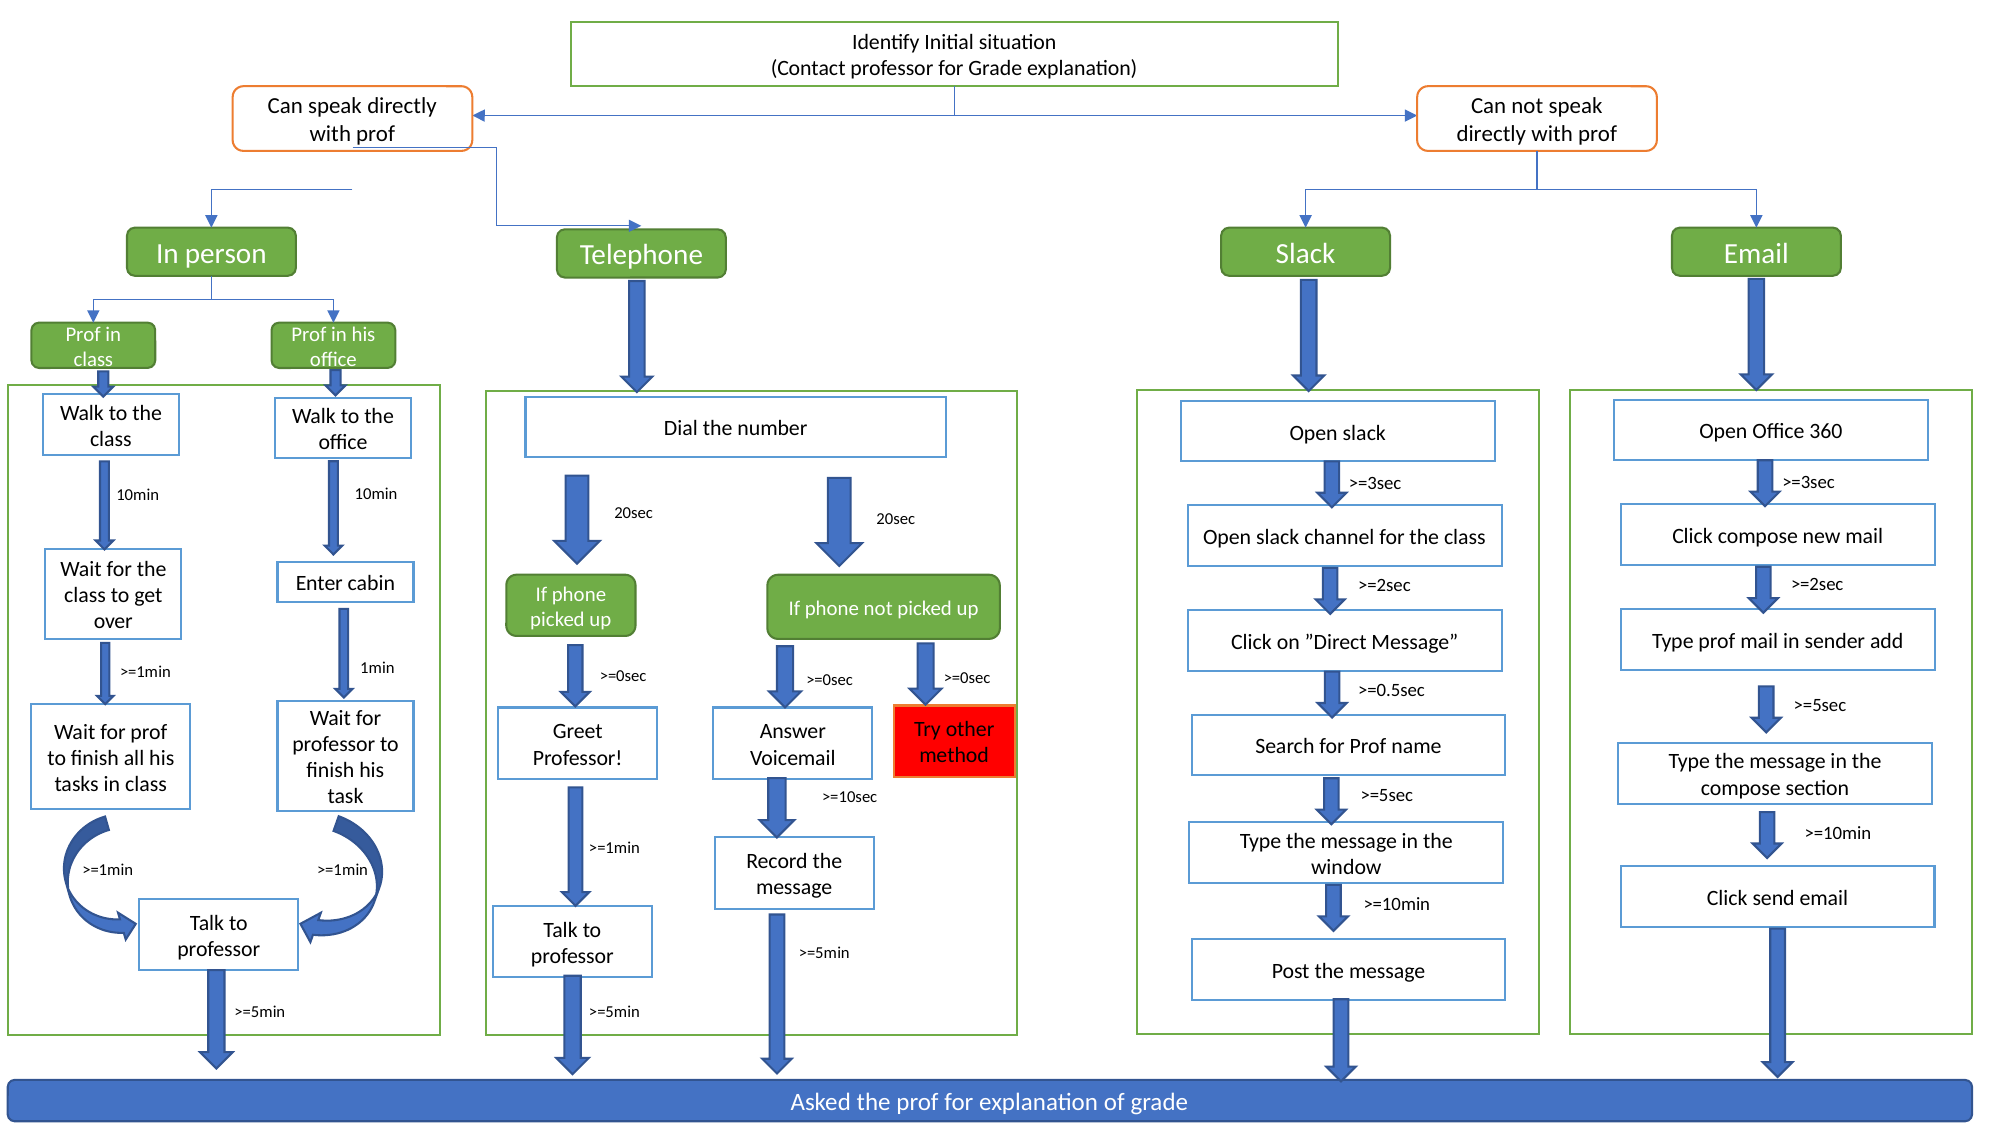

Identify Initial situation
(Contact professor for Grade explanation)
Can speak directly with prof
Can not speak directly with prof
In person
Slack
Email
Telephone

Prof in class
Prof in his office

Walk to the class
Dial the number
Walk to the office
Open Office 360
Open slack

>=3sec
>=3sec
10min

10min

20sec
20sec
Click compose new mail
Open slack channel for the class
Wait for the class to get over
Enter cabin
>=2sec
>=2sec

If phone picked up
If phone not picked up

Type prof mail in sender add
Click on ”Direct Message”

1min
>=1min
>=0sec
>=0sec
>=0sec
>=0.5sec

>=5sec

Wait for professor to finish his task
Wait for prof to finish all his tasks in class
Try other method
Greet Professor!
Answer Voicemail
Search for Prof name
Type the message in the compose section
>=5sec

>=10sec

>=10min

Type the message in the window

>=1min
Record the message
>=1min
>=1min
Click send email
>=10min

Talk to professor
Talk to professor

>=5min
Post the message

>=5min
>=5min

Asked the prof for explanation of grade